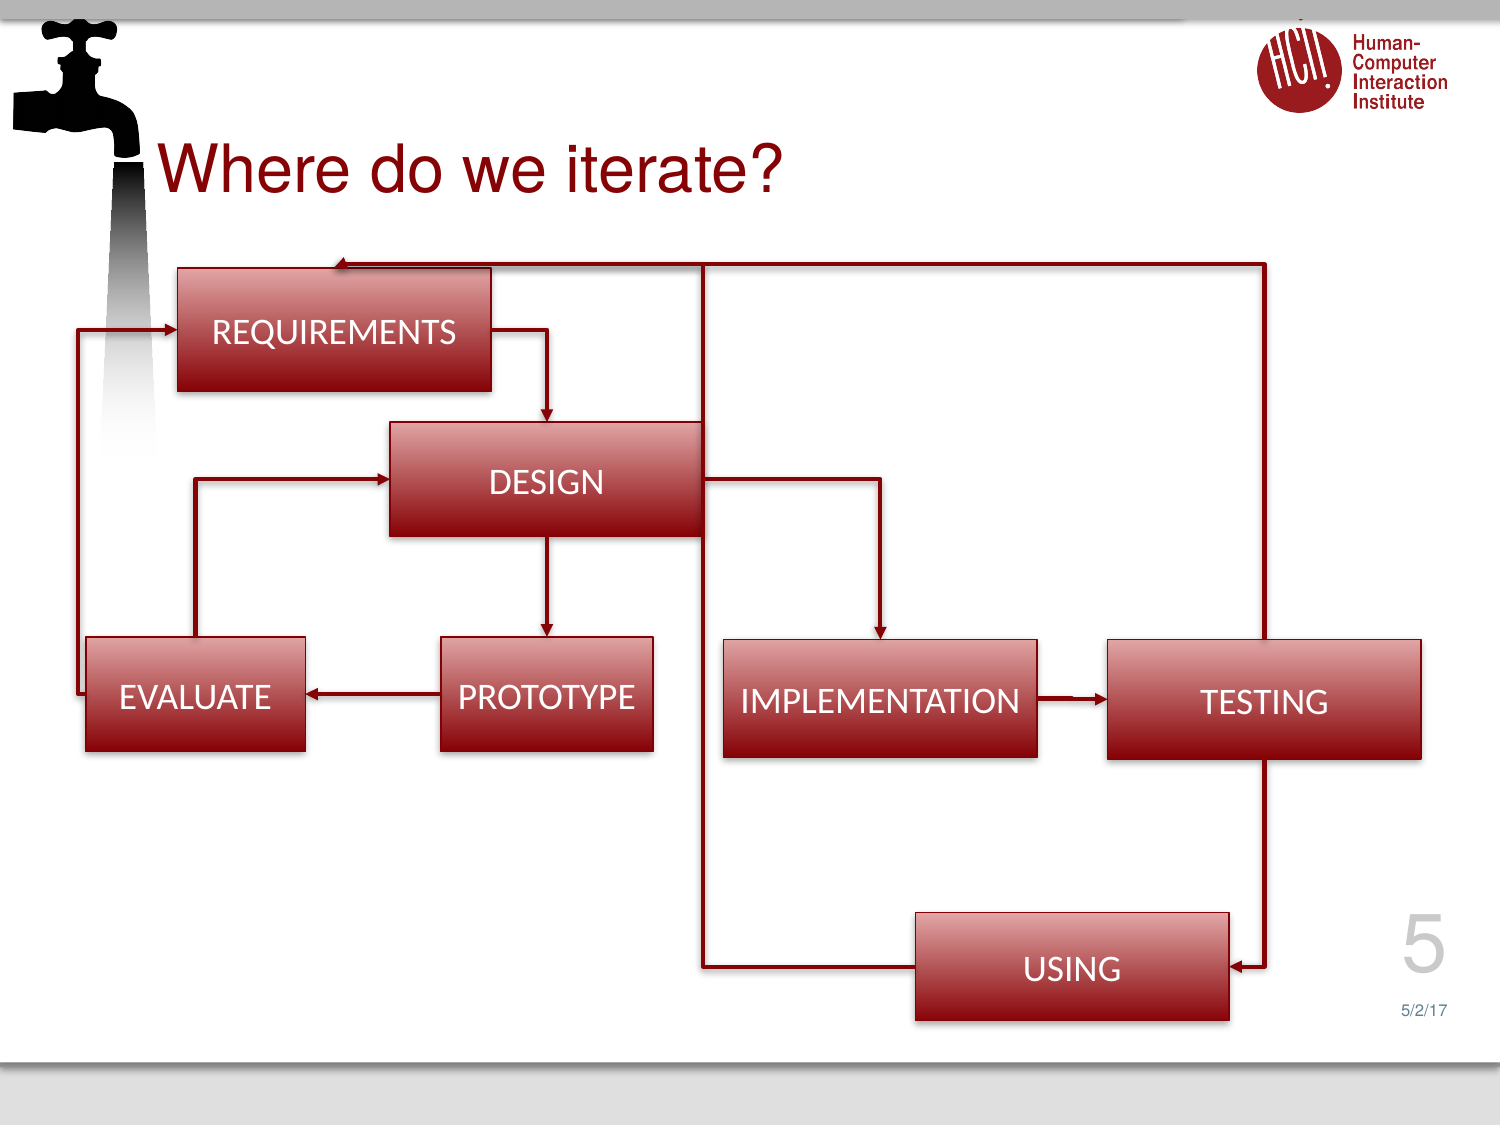

# Where do we iterate?
REQUIREMENTS
DESIGN
EVALUATE
PROTOTYPE
IMPLEMENTATION
TESTING
USING
5
5/2/17